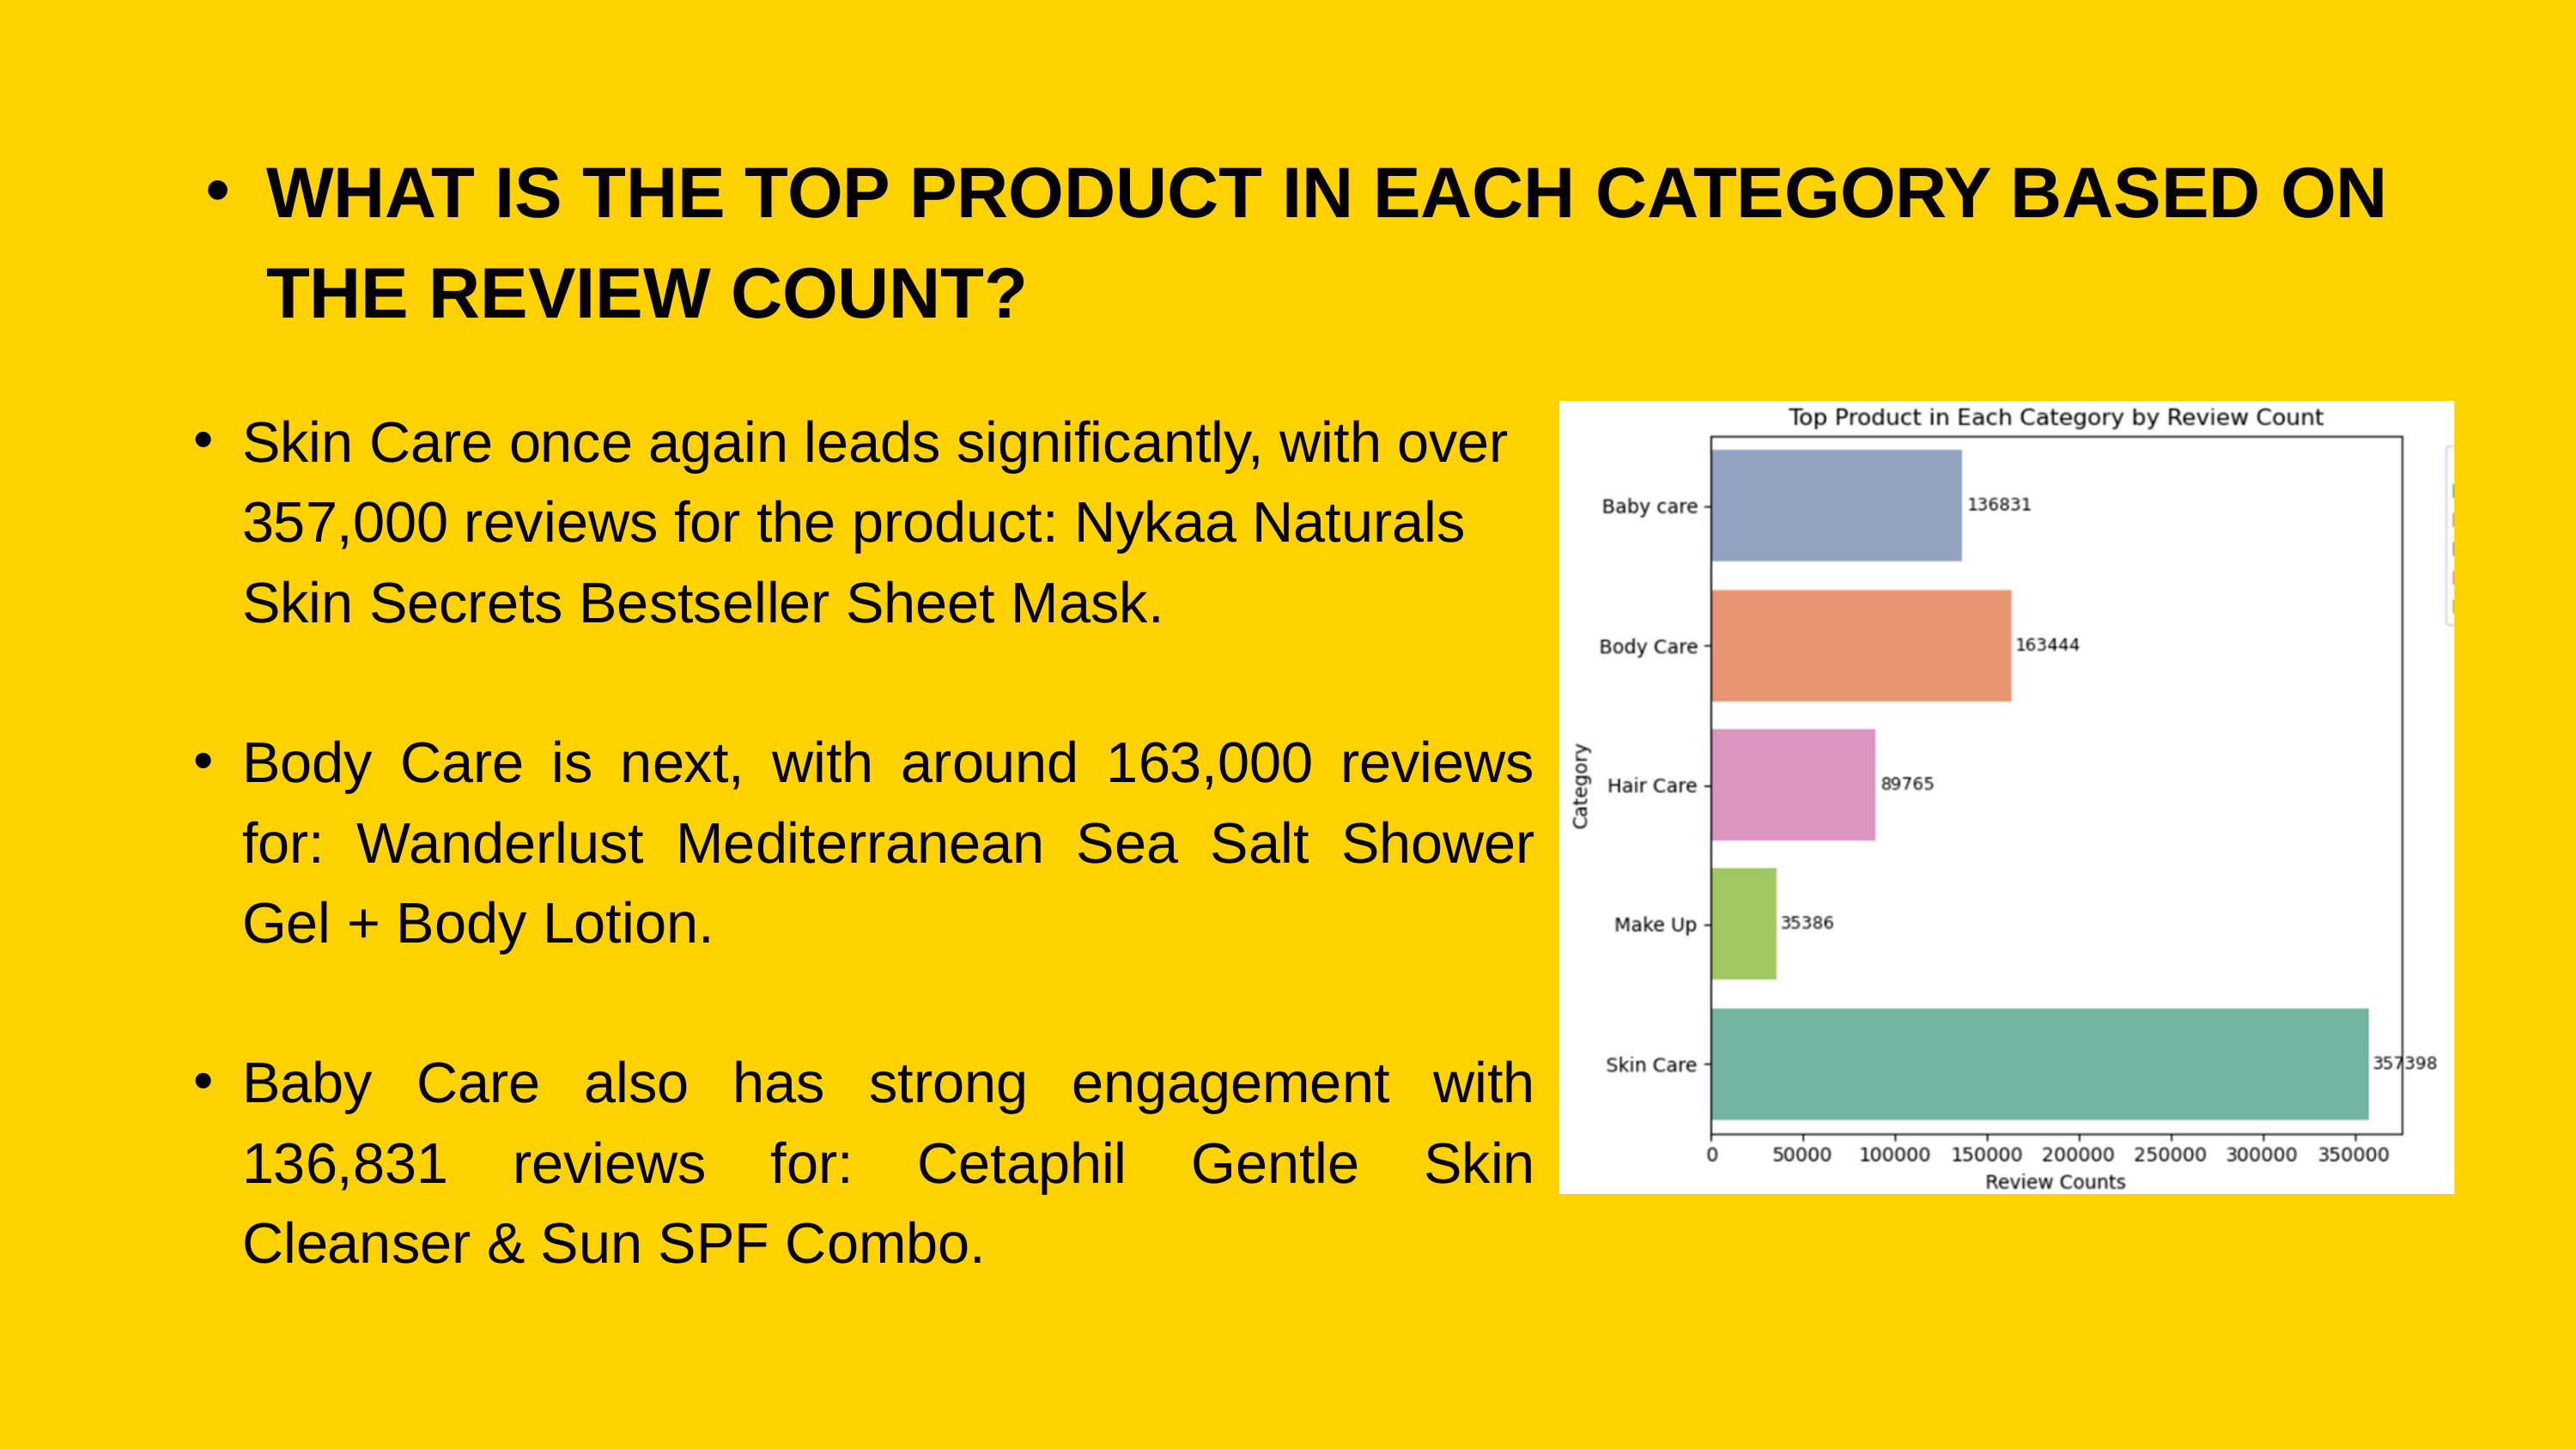

WHAT IS THE TOP PRODUCT IN EACH CATEGORY BASED ON THE REVIEW COUNT?
Skin Care once again leads significantly, with over 357,000 reviews for the product: Nykaa Naturals Skin Secrets Bestseller Sheet Mask.

Body Care is next, with around 163,000 reviews for: Wanderlust Mediterranean Sea Salt Shower Gel + Body Lotion.

Baby Care also has strong engagement with 136,831 reviews for: Cetaphil Gentle Skin Cleanser & Sun SPF Combo.